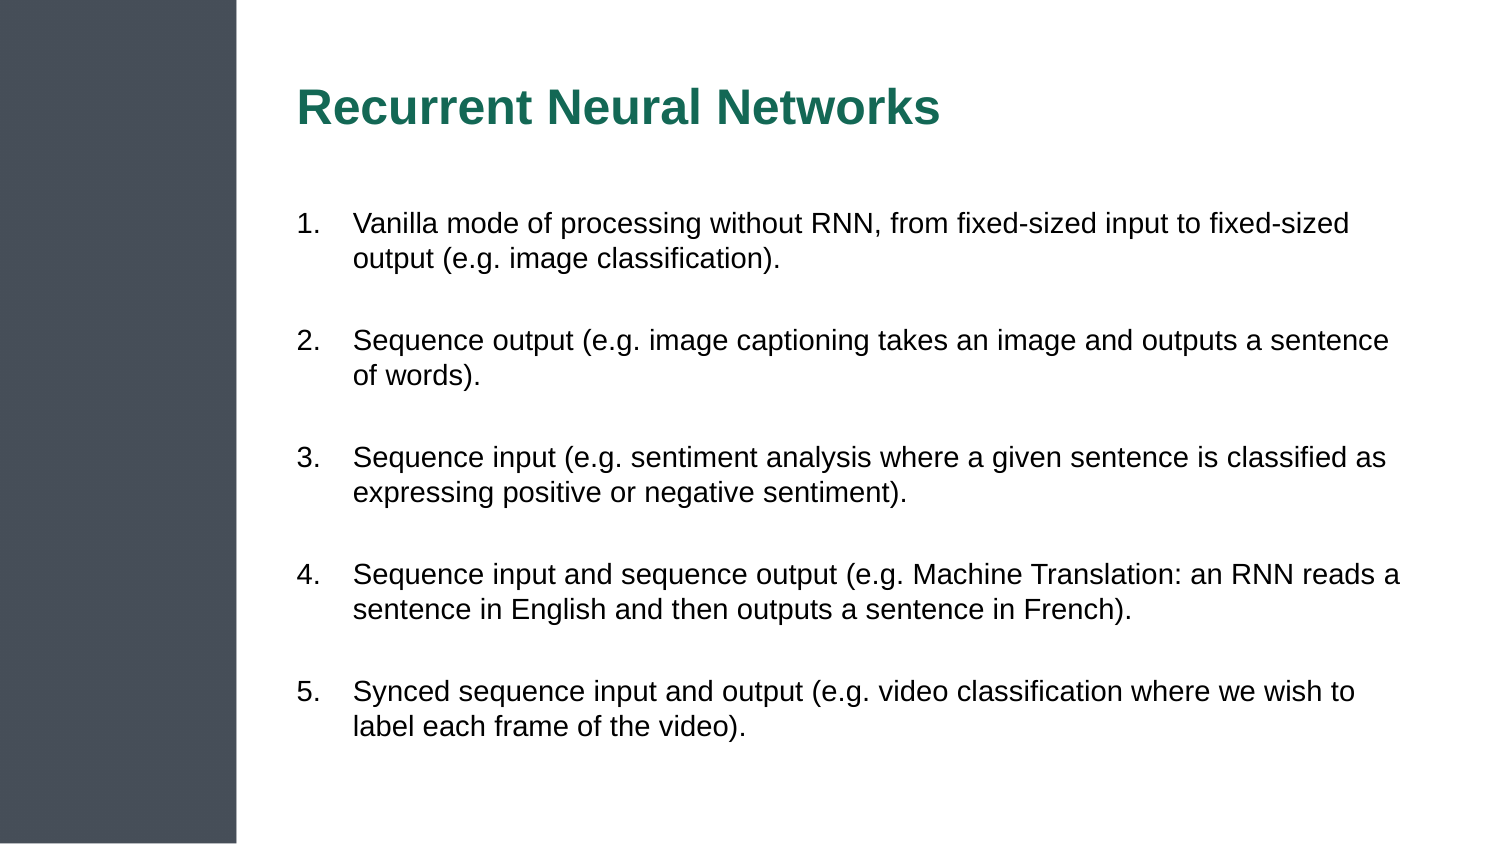

# Recurrent Neural Networks
Vanilla mode of processing without RNN, from fixed-sized input to fixed-sized output (e.g. image classification).

Sequence output (e.g. image captioning takes an image and outputs a sentence of words).

Sequence input (e.g. sentiment analysis where a given sentence is classified as expressing positive or negative sentiment).

Sequence input and sequence output (e.g. Machine Translation: an RNN reads a sentence in English and then outputs a sentence in French).

Synced sequence input and output (e.g. video classification where we wish to label each frame of the video).